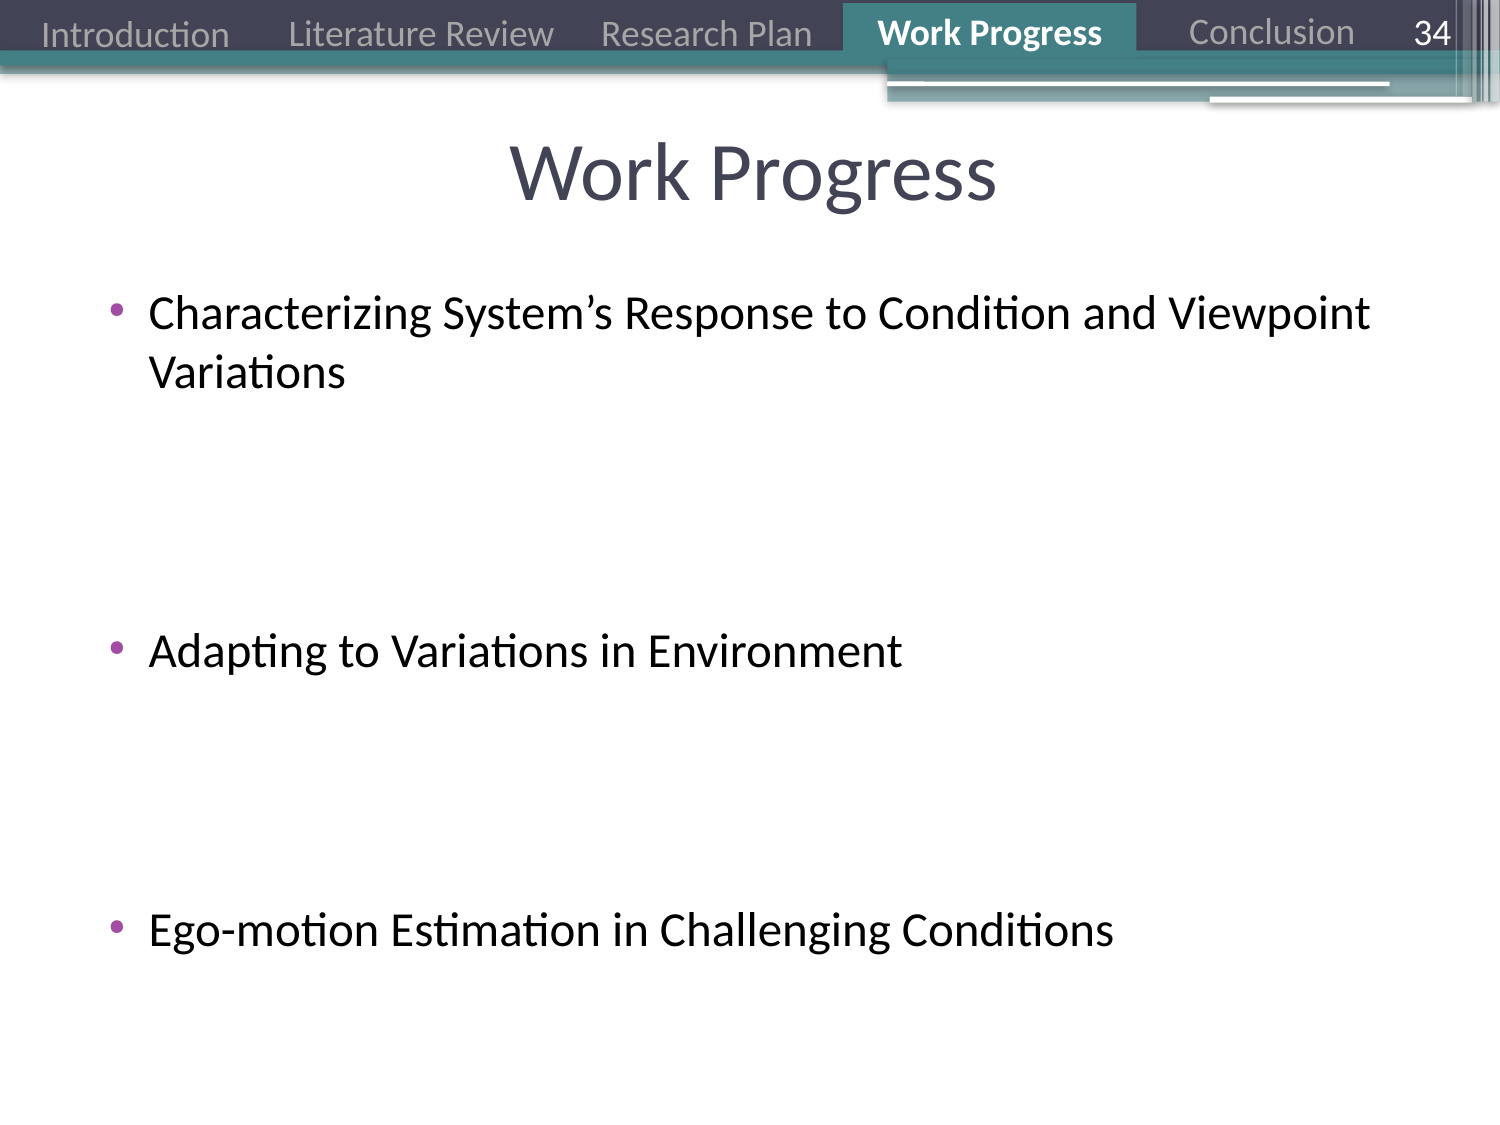

34
# Work Progress
Characterizing System’s Response to Condition and Viewpoint Variations
Performance Evaluation using High-Fidelity Simulation
Accepted at IROS 2016
Skinner, J., Garg, S., Sünderhauf, N., Corke, P., Upcroft, B. and Milford, M.
Adapting to Variations in Environment
Improving Condition-Invariant Place Recognition
Accepted at IROS 2017
Garg, S., Jacobson, A., Kumar, S. and Milford, M.
Ego-motion Estimation in Challenging Conditions
Hybrid Visual Odometry
Improving Place Recognition Using Motion Cues